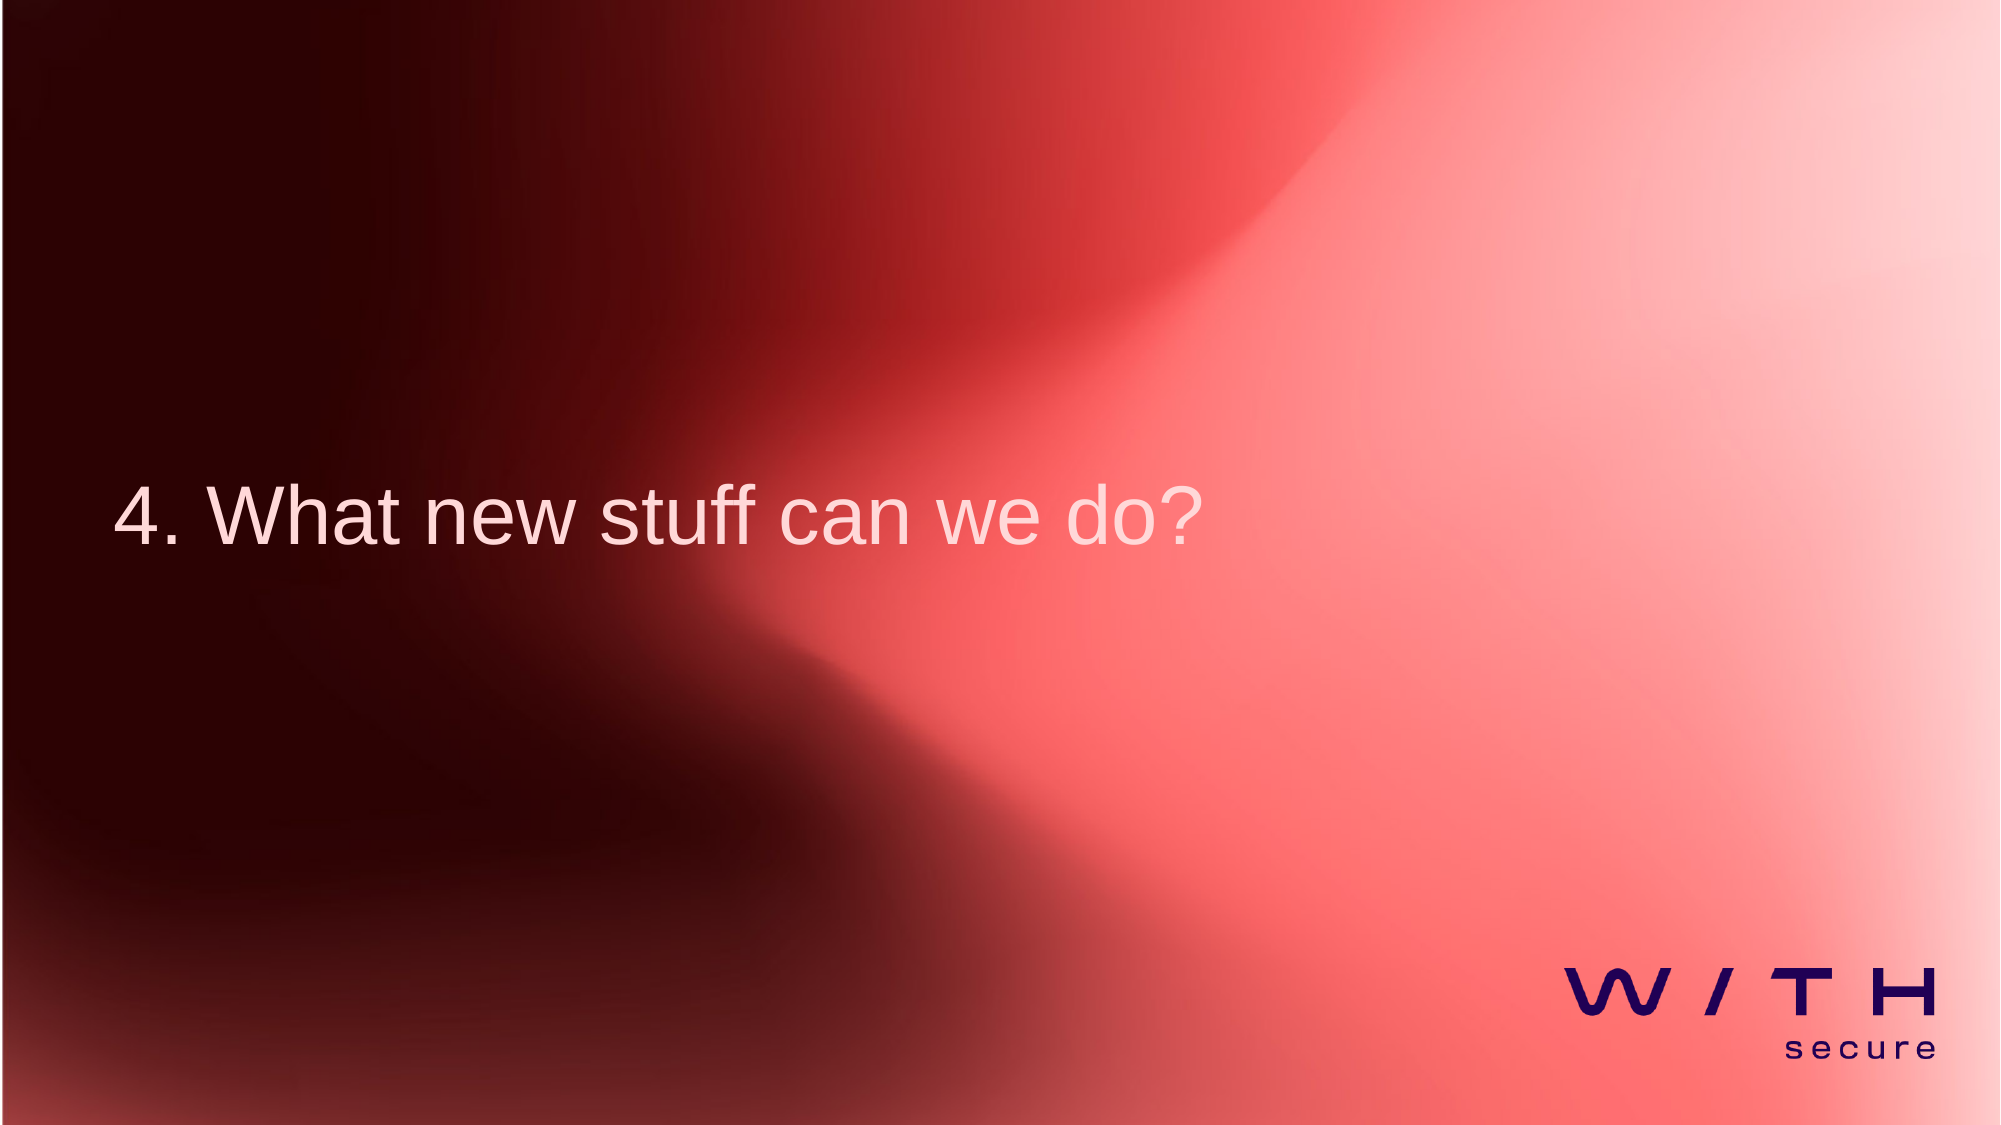

# 4. What new stuff can we do?